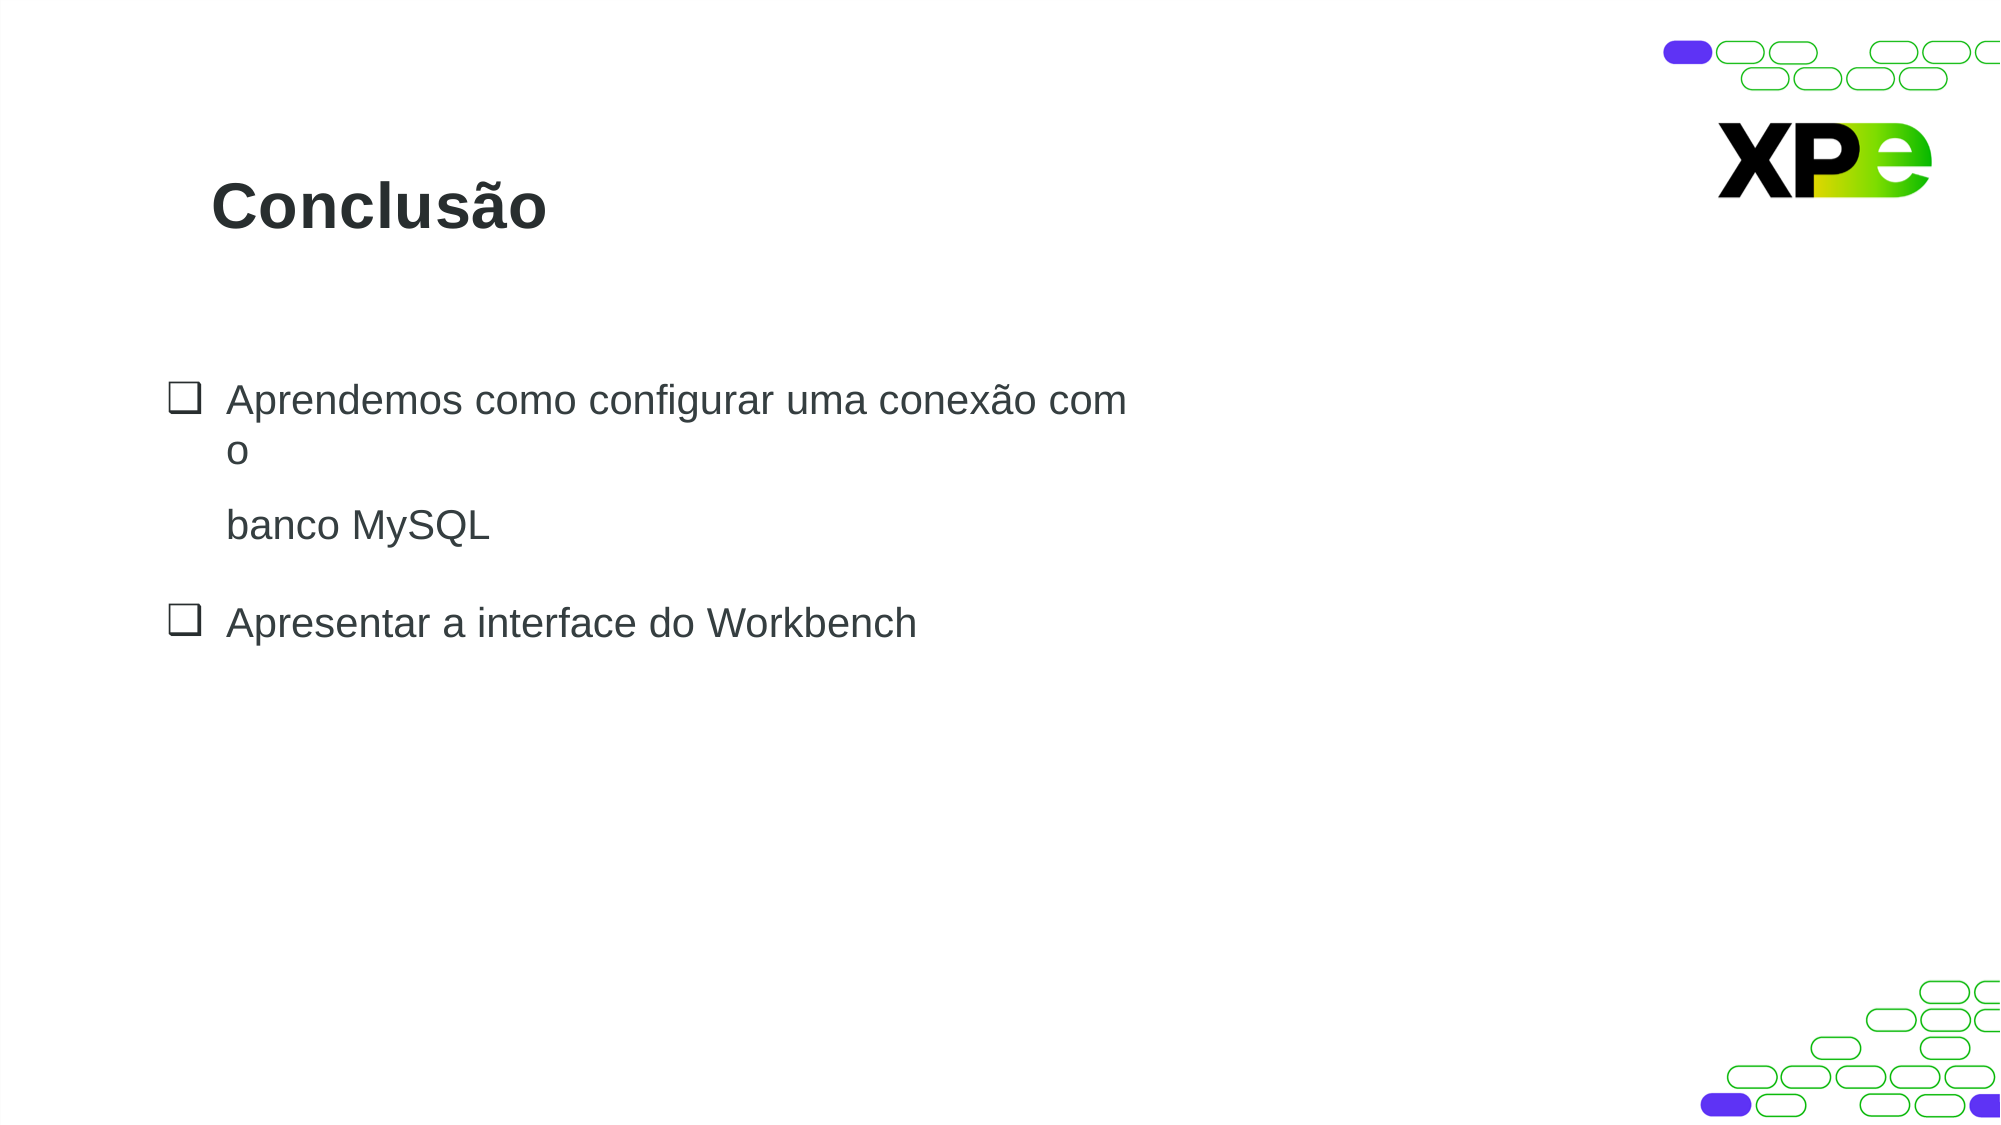

# Conclusão
Aprendemos como configurar uma conexão com o
banco MySQL

Apresentar a interface do Workbench